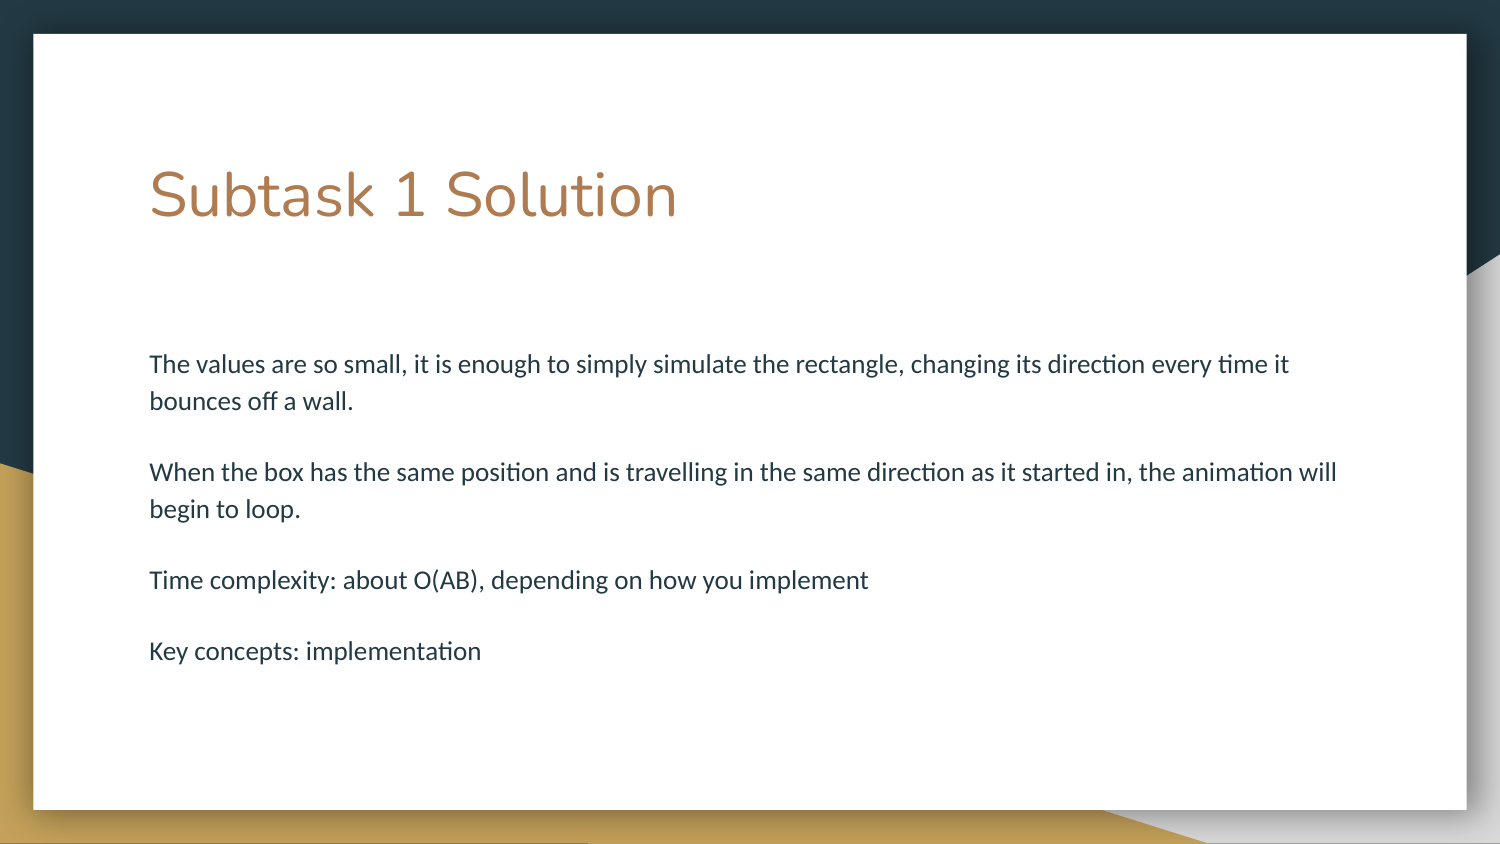

# Subtask 1 Solution
The values are so small, it is enough to simply simulate the rectangle, changing its direction every time it bounces off a wall.
When the box has the same position and is travelling in the same direction as it started in, the animation will begin to loop.
Time complexity: about O(AB), depending on how you implement
Key concepts: implementation